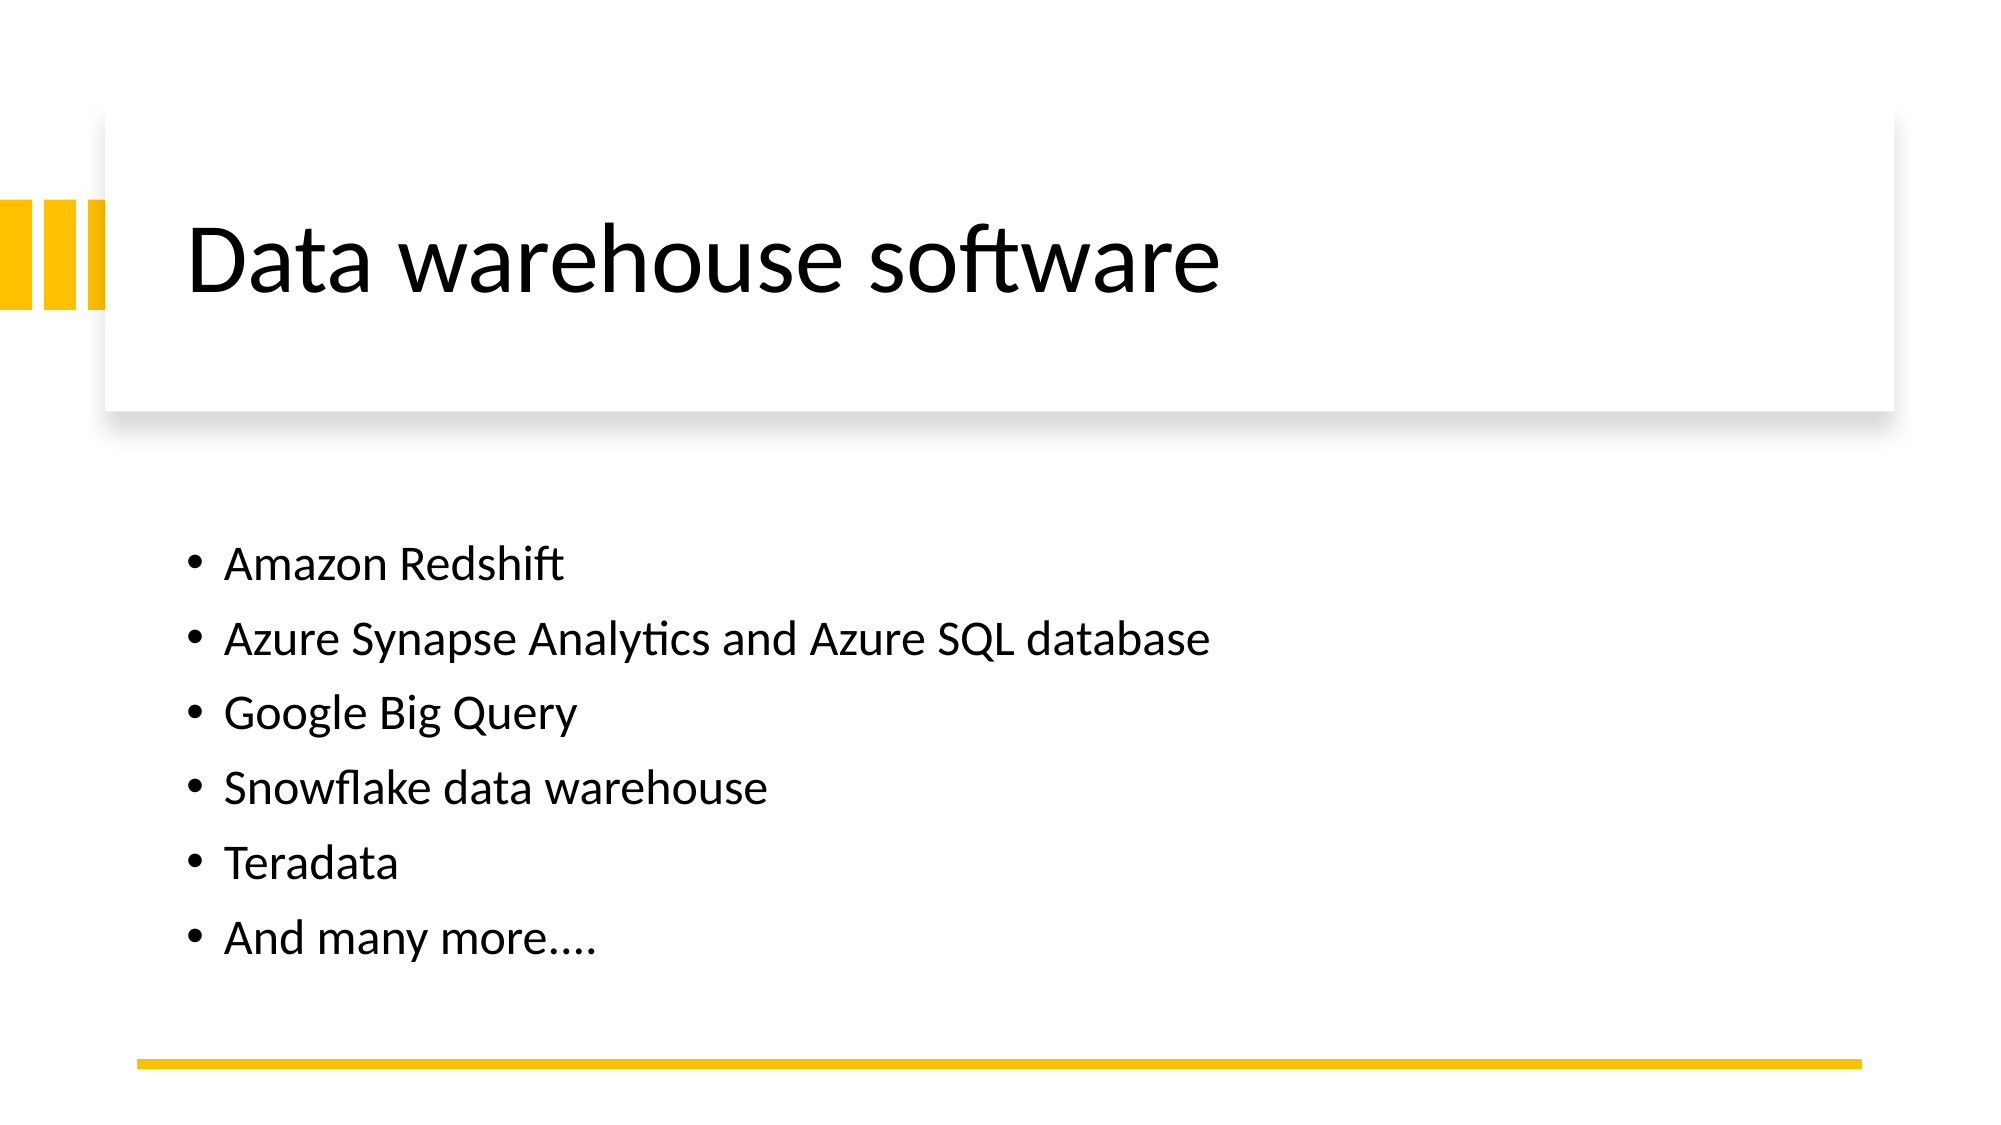

# Data warehouse software

Amazon Redshift
Azure Synapse Analytics and Azure SQL database
Google Big Query
Snowflake data warehouse
Teradata
And many more....
14